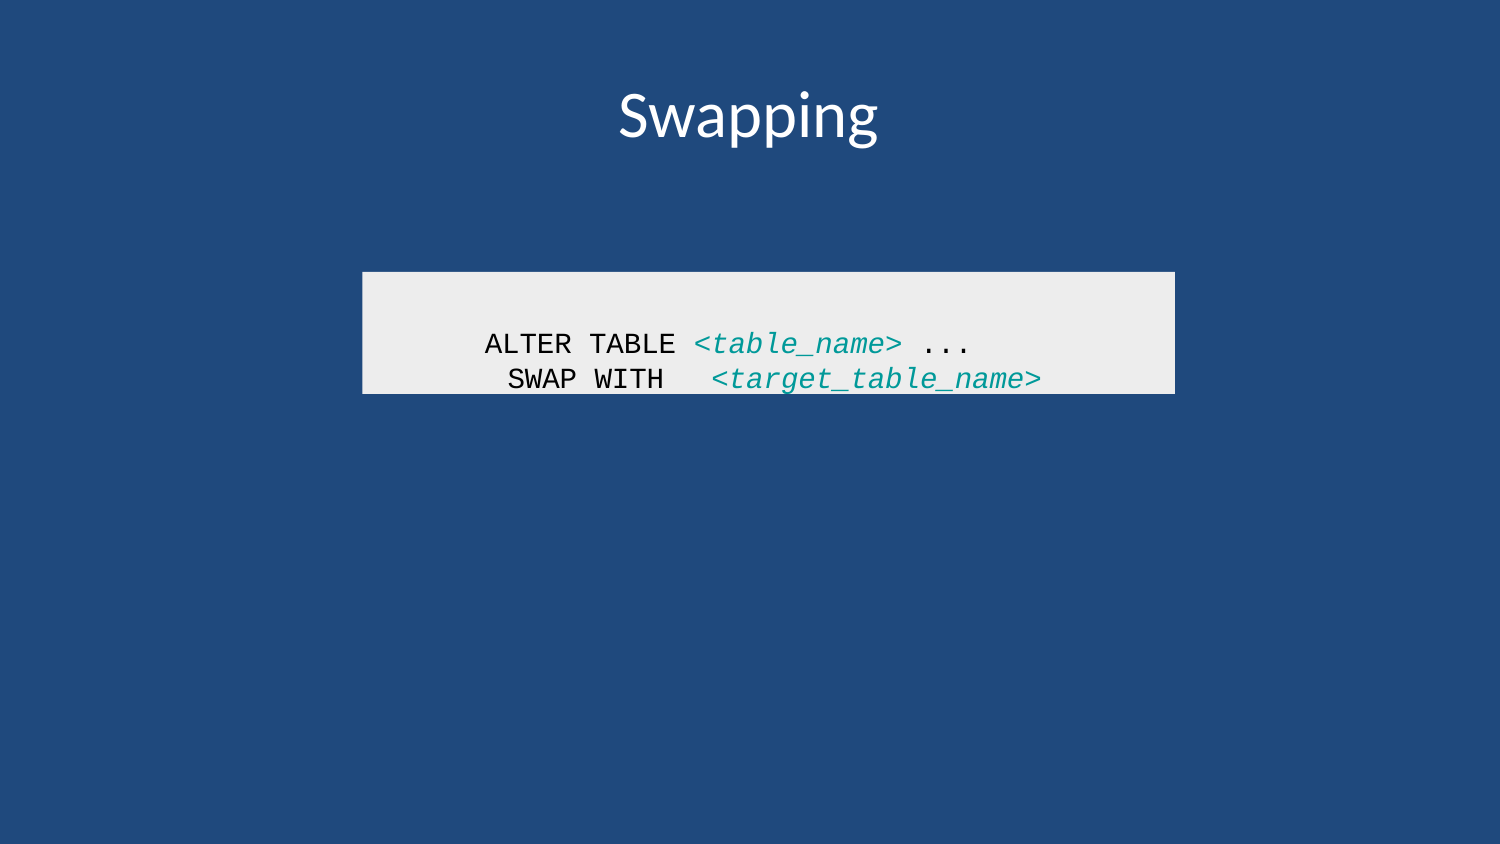

# Swapping

ALTER TABLE <table_name> ...
SWAP WITH	<target_table_name>